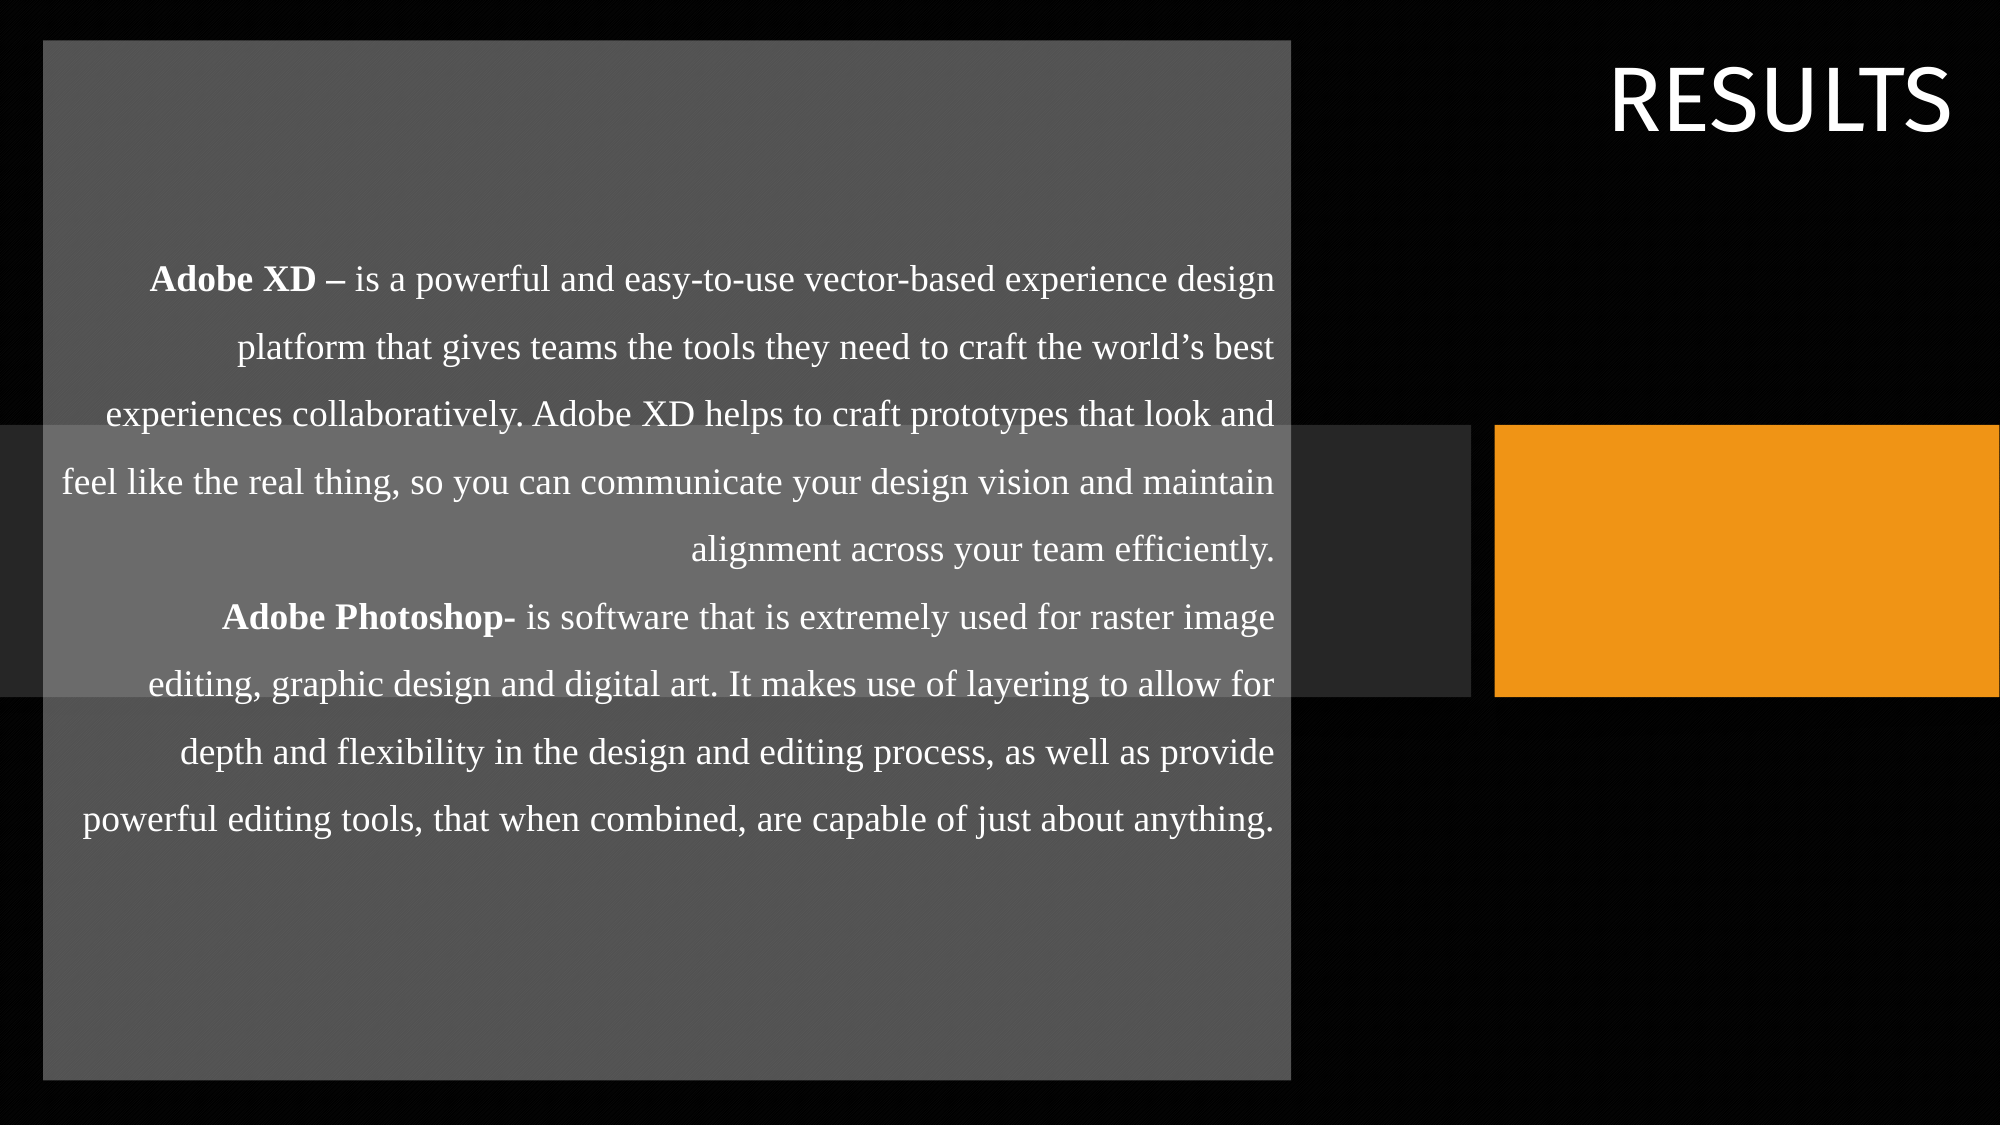

# Adobe XD – is a powerful and easy-to-use vector-based experience design platform that gives teams the tools they need to craft the world’s best experiences collaboratively. Adobe XD helps to craft prototypes that look and feel like the real thing, so you can communicate your design vision and maintain alignment across your team efficiently. Adobe Photoshop- is software that is extremely used for raster image editing, graphic design and digital art. It makes use of layering to allow for depth and flexibility in the design and editing process, as well as provide powerful editing tools, that when combined, are capable of just about anything.
RESULTS